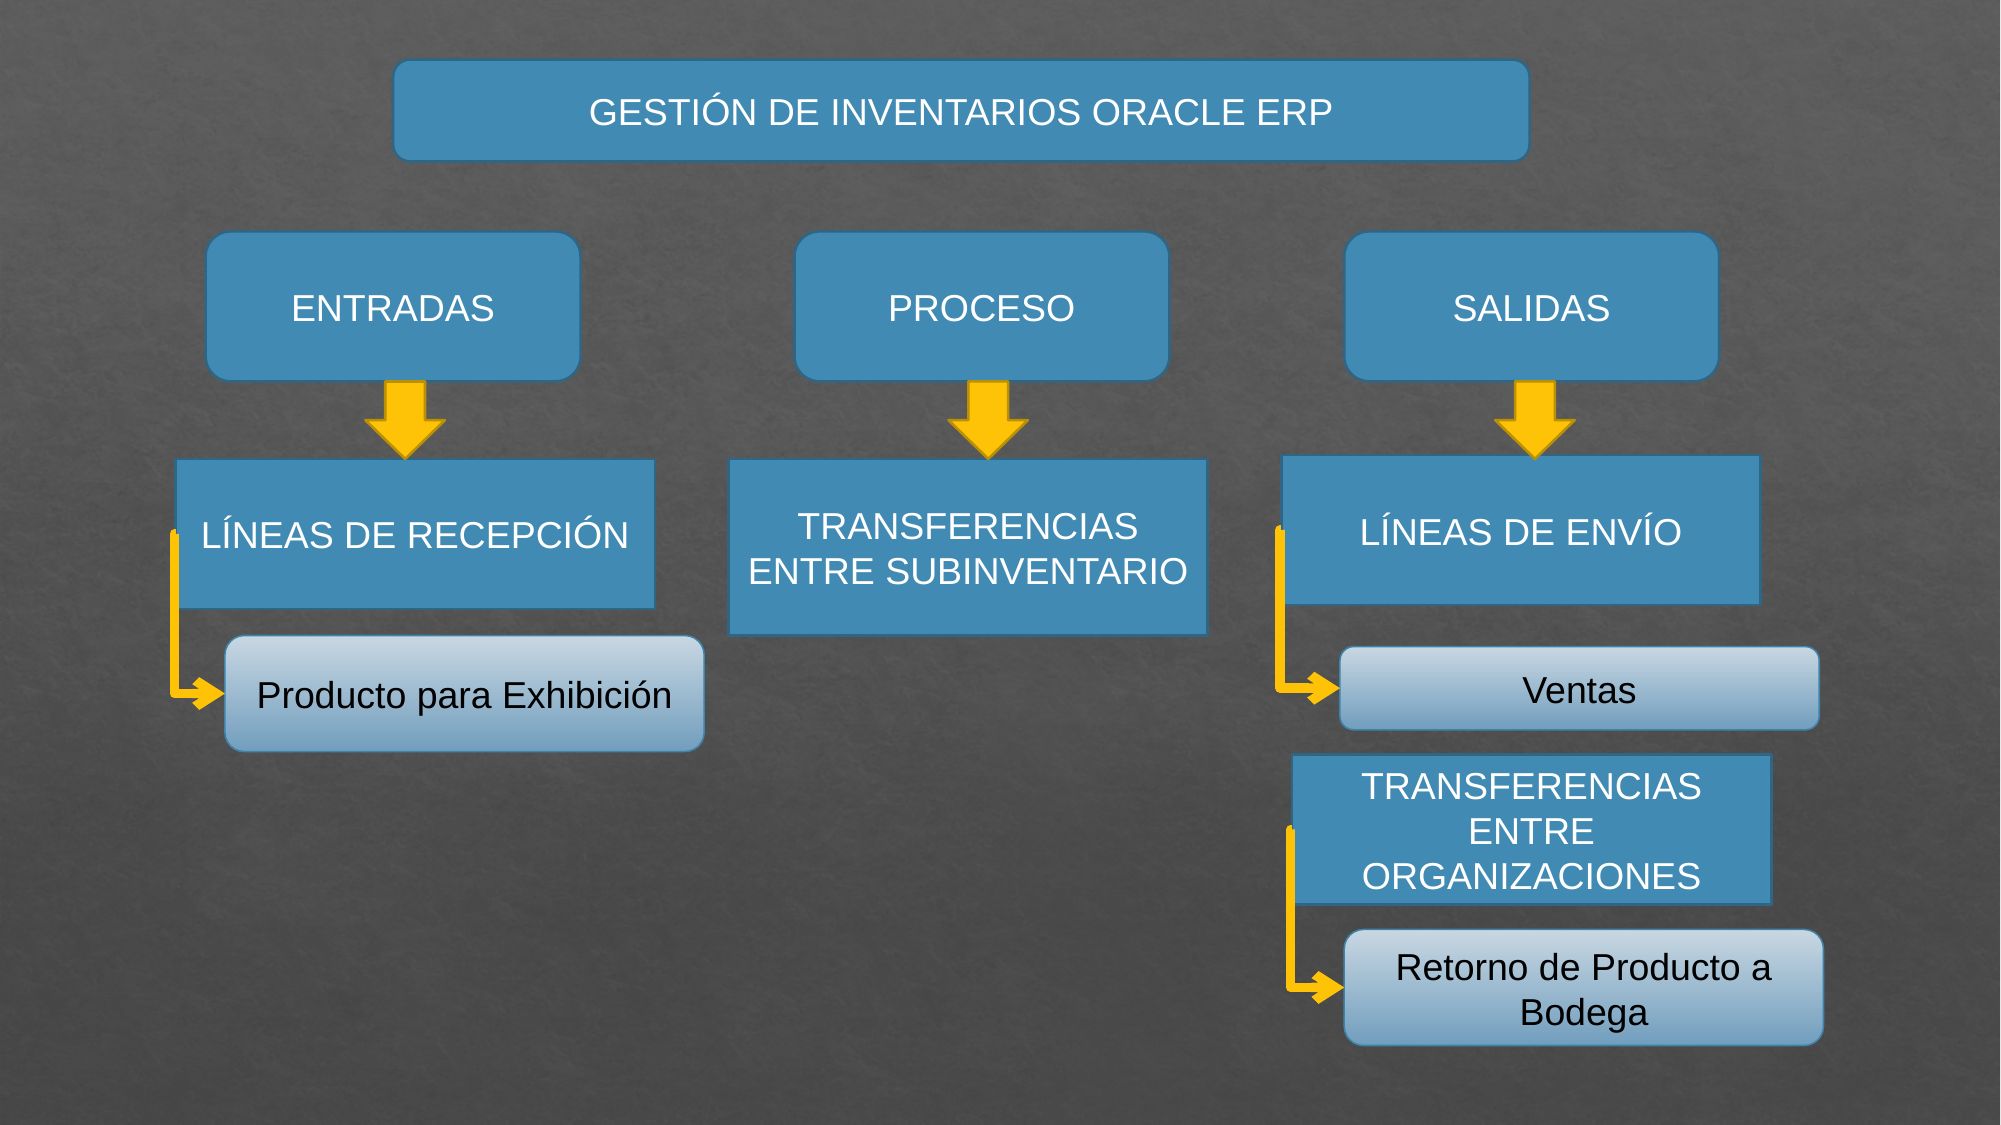

GESTIÓN DE INVENTARIOS ORACLE ERP
ENTRADAS
PROCESO
SALIDAS

LÍNEAS DE ENVÍO
LÍNEAS DE RECEPCIÓN
TRANSFERENCIAS ENTRE SUBINVENTARIO
Producto para Exhibición
Ventas
TRANSFERENCIAS ENTRE ORGANIZACIONES
Retorno de Producto a Bodega